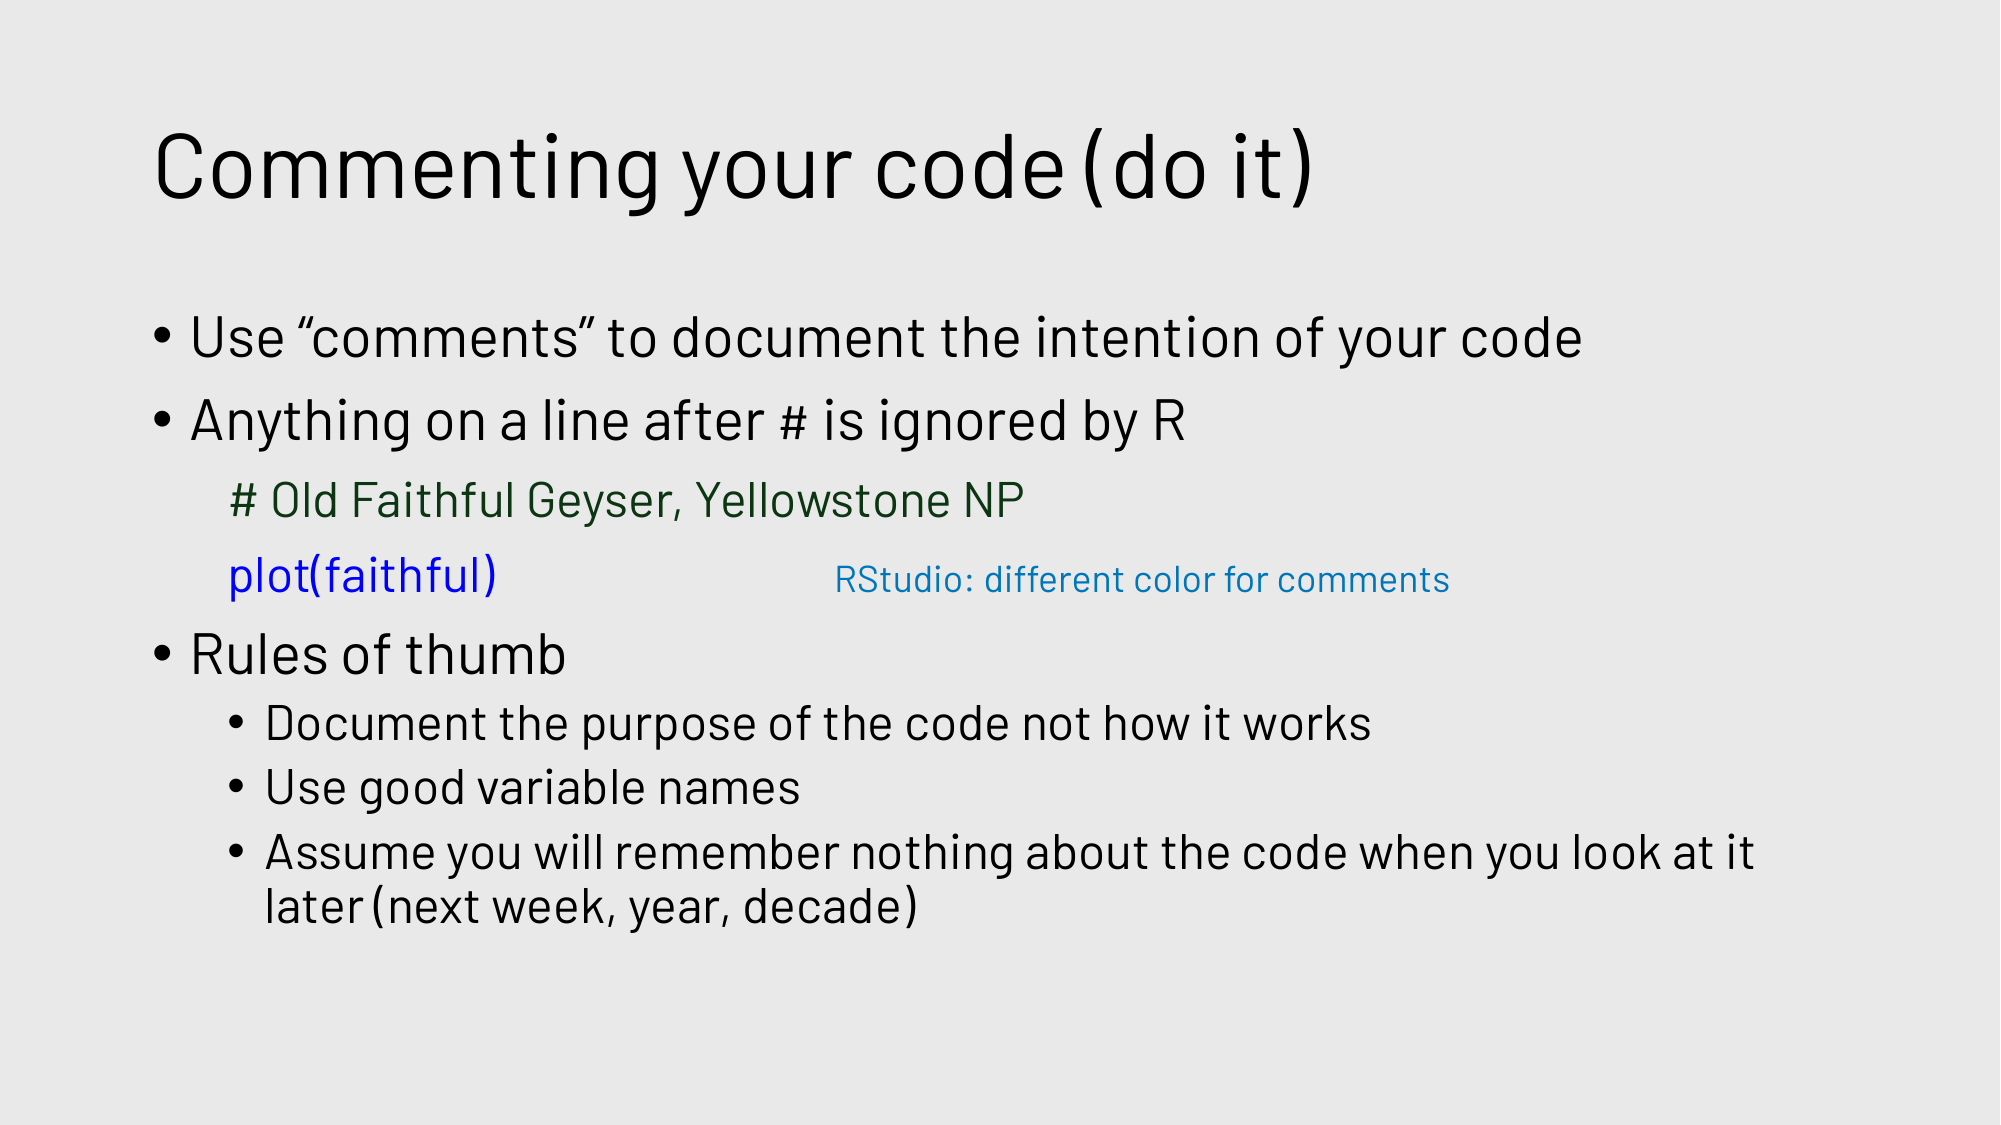

# Commenting your code (do it)
Use “comments” to document the intention of your code
Anything on a line after # is ignored by R
# Old Faithful Geyser, Yellowstone NP
plot(faithful)
Rules of thumb
Document the purpose of the code not how it works
Use good variable names
Assume you will remember nothing about the code when you look at it later (next week, year, decade)
RStudio: different color for comments